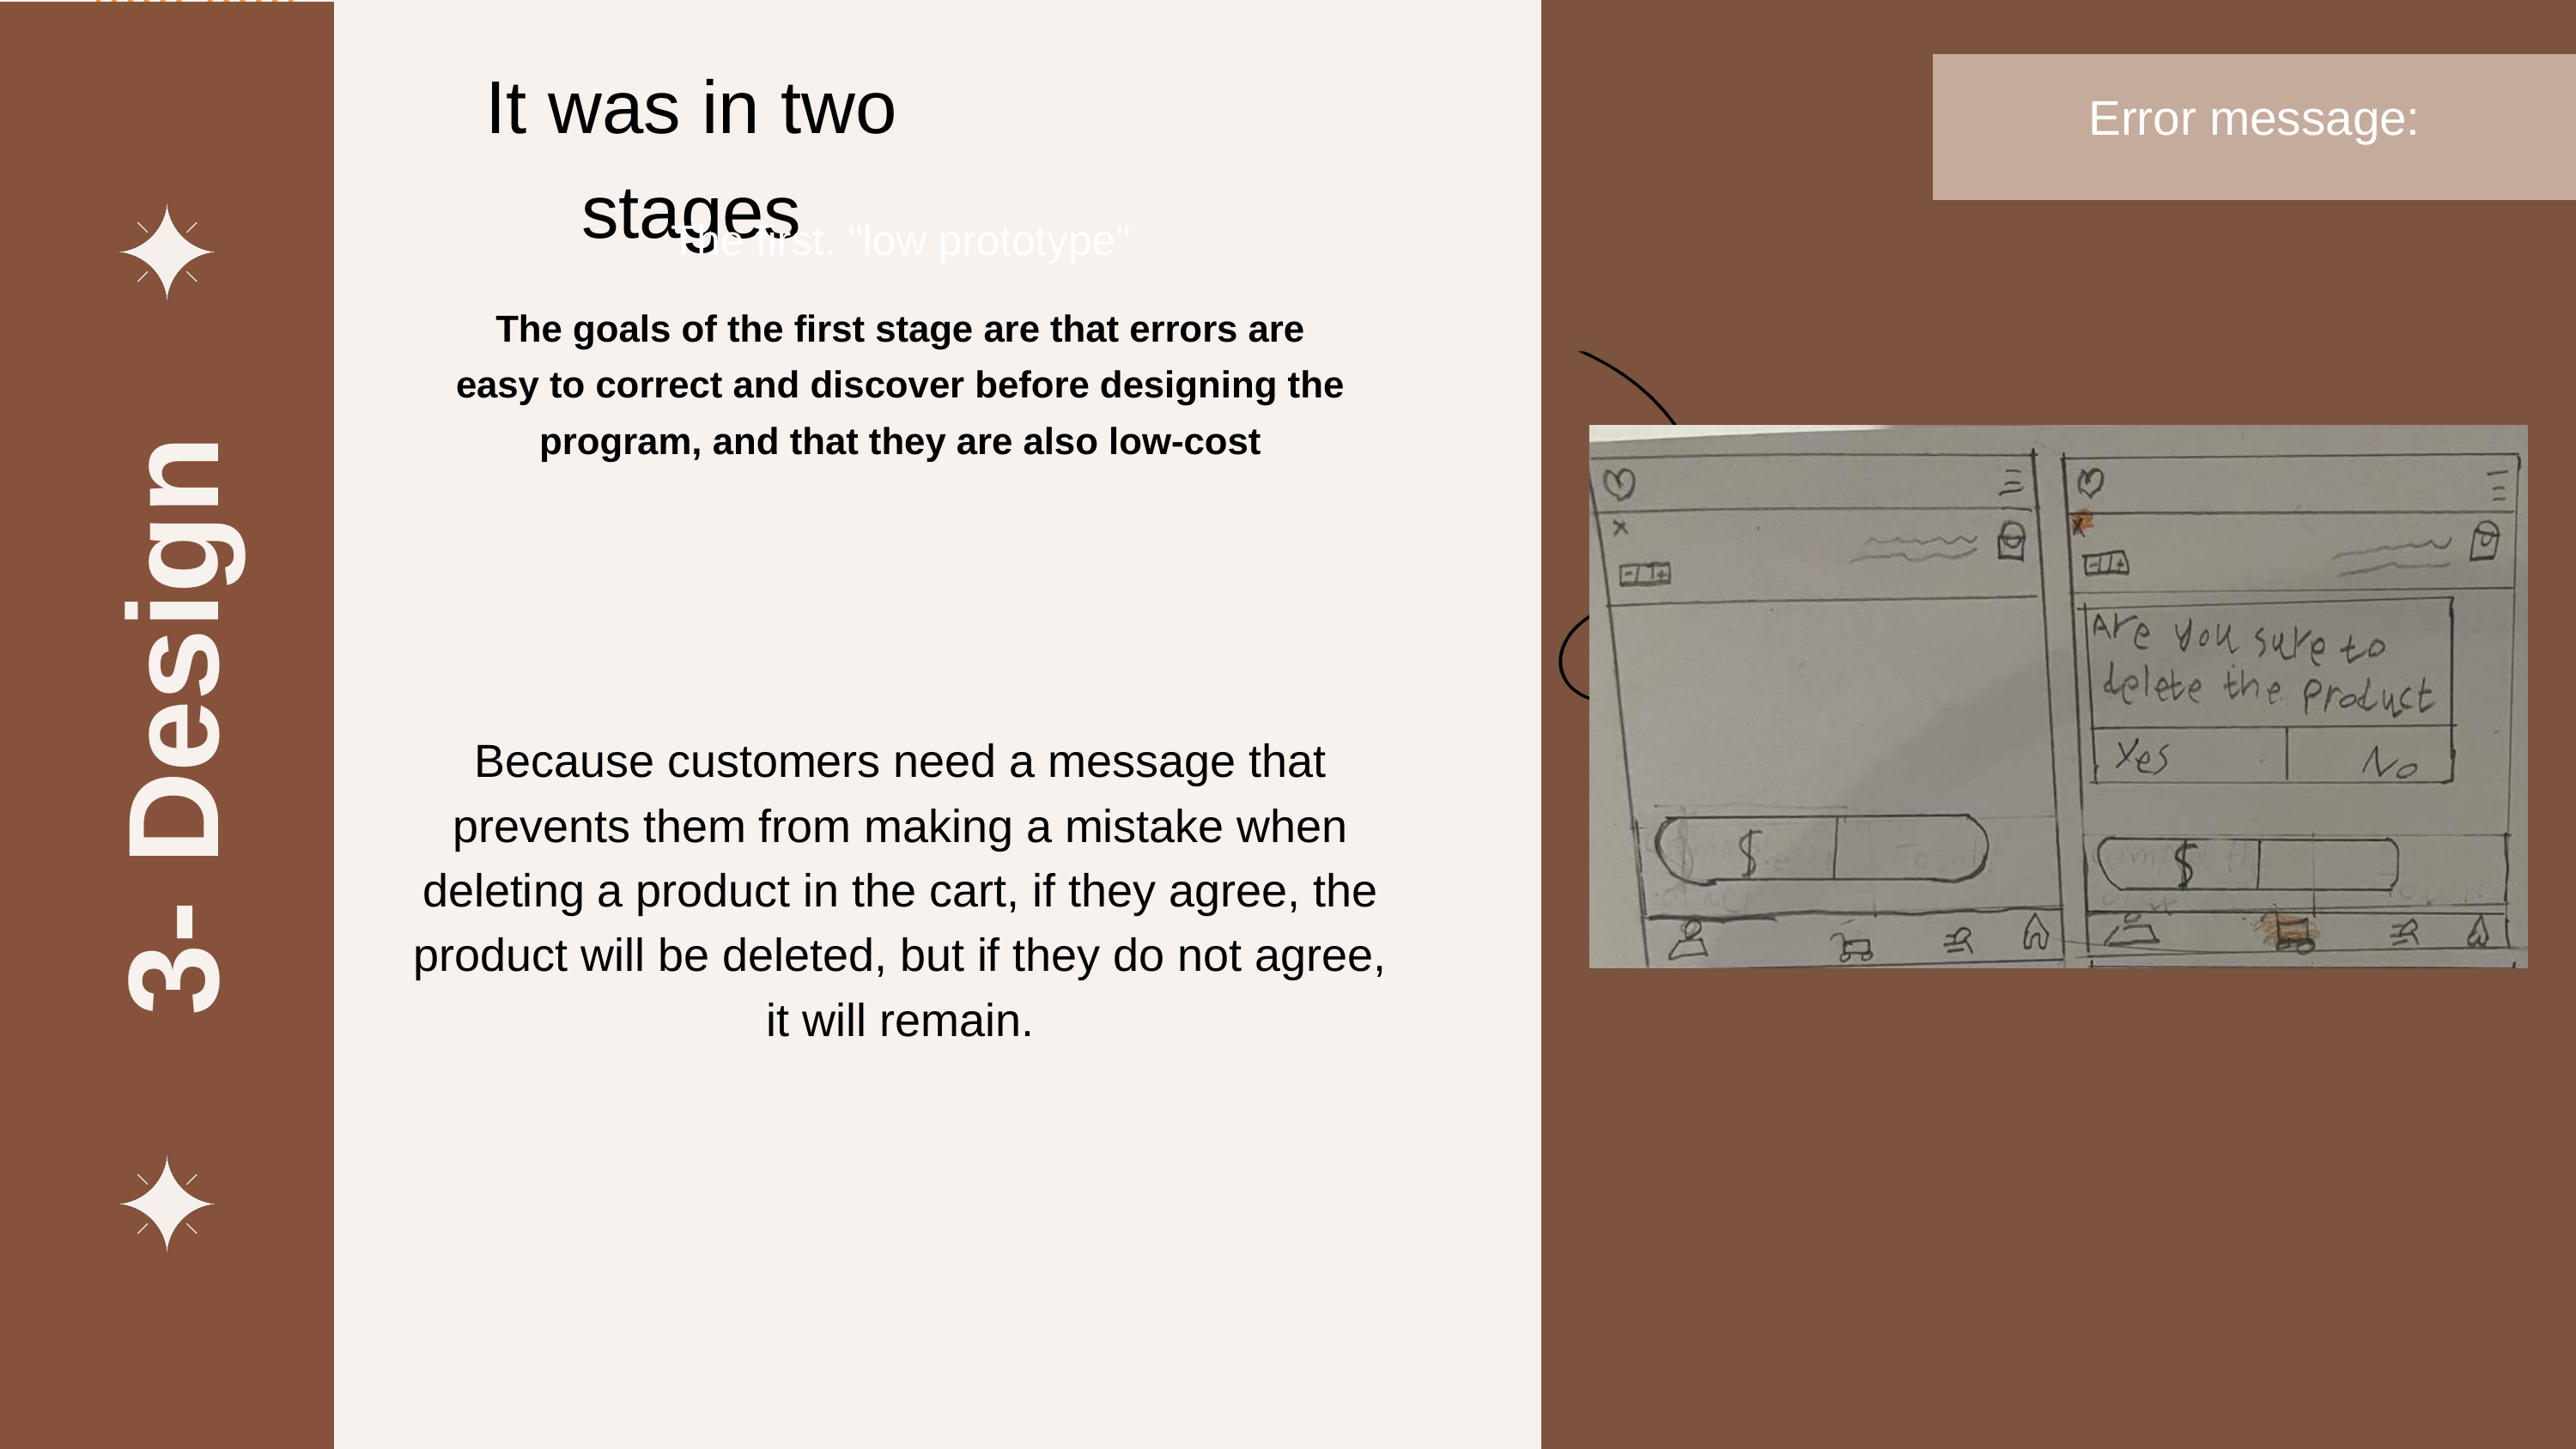

It was in two stages

Error message:

The first. "low prototype"
The goals of the first stage are that errors are easy to correct and discover before designing the program, and that they are also low-cost

3- Design
Because customers need a message that prevents them from making a mistake when deleting a product in the cart, if they agree, the product will be deleted, but if they do not agree, it will remain.